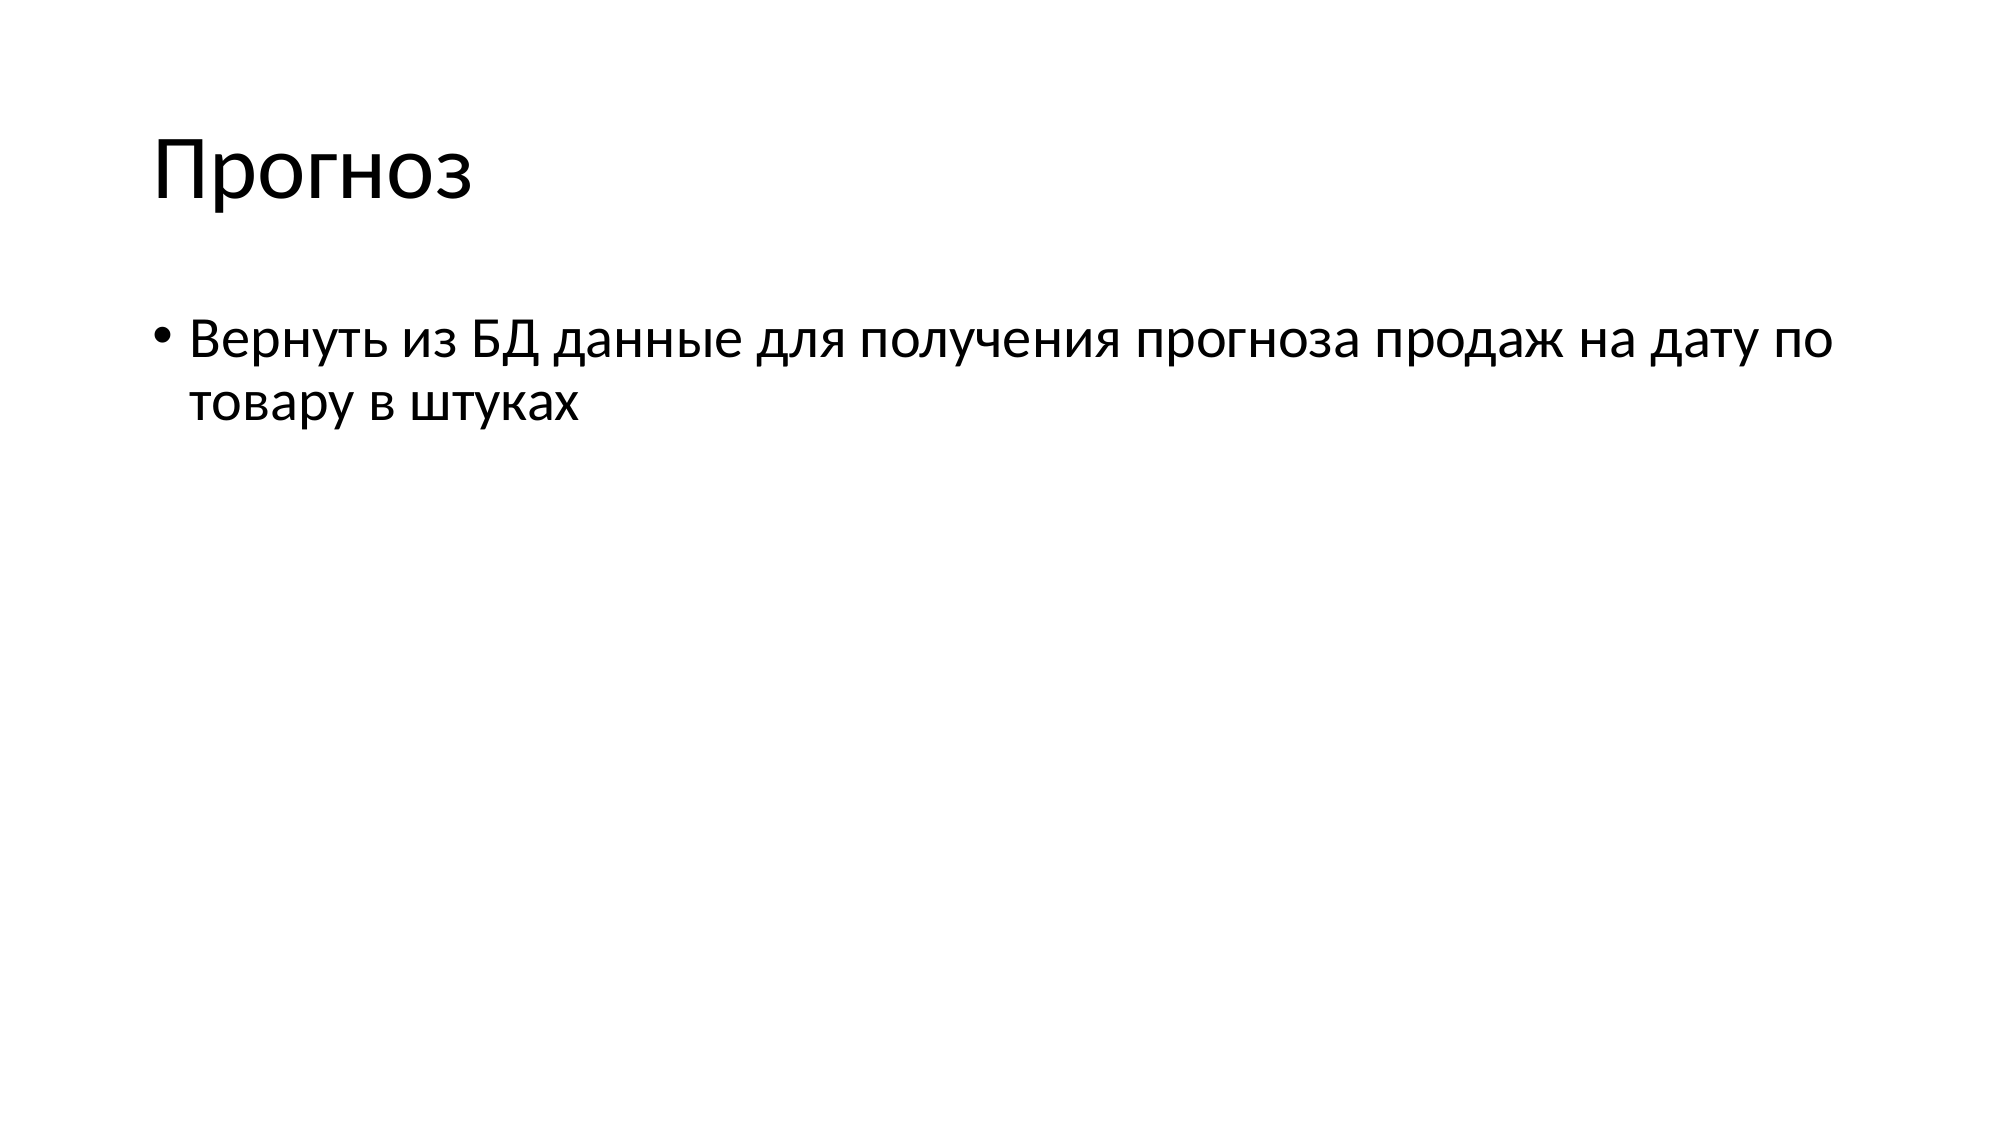

# Прогноз
Вернуть из БД данные для получения прогноза продаж на дату по товару в штуках